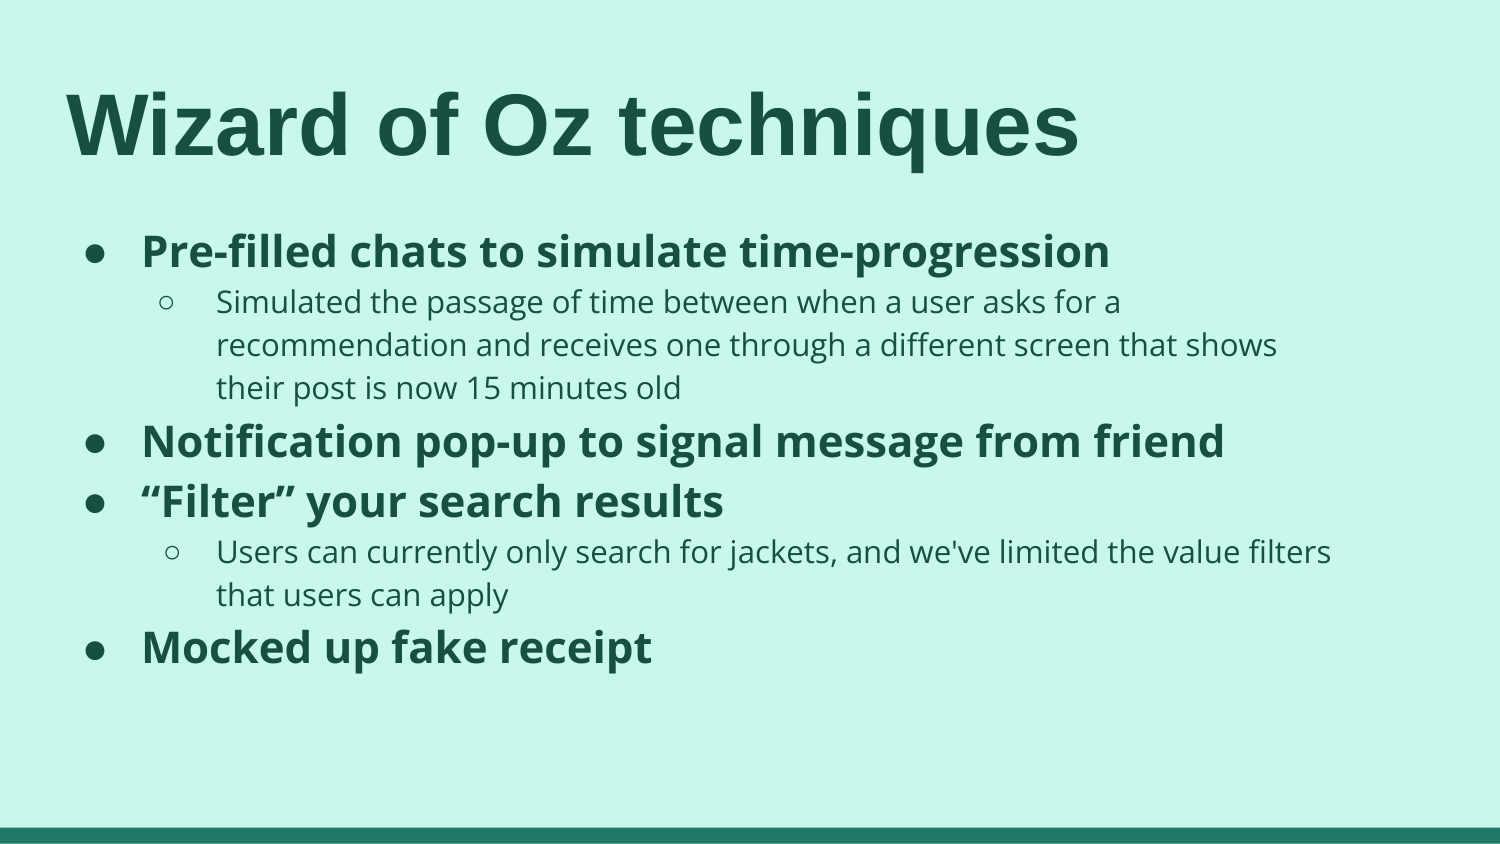

# Wizard of Oz techniques
Pre-filled chats to simulate time-progression
Simulated the passage of time between when a user asks for a recommendation and receives one through a different screen that shows their post is now 15 minutes old
Notification pop-up to signal message from friend
“Filter” your search results
Users can currently only search for jackets, and we've limited the value filters that users can apply
Mocked up fake receipt